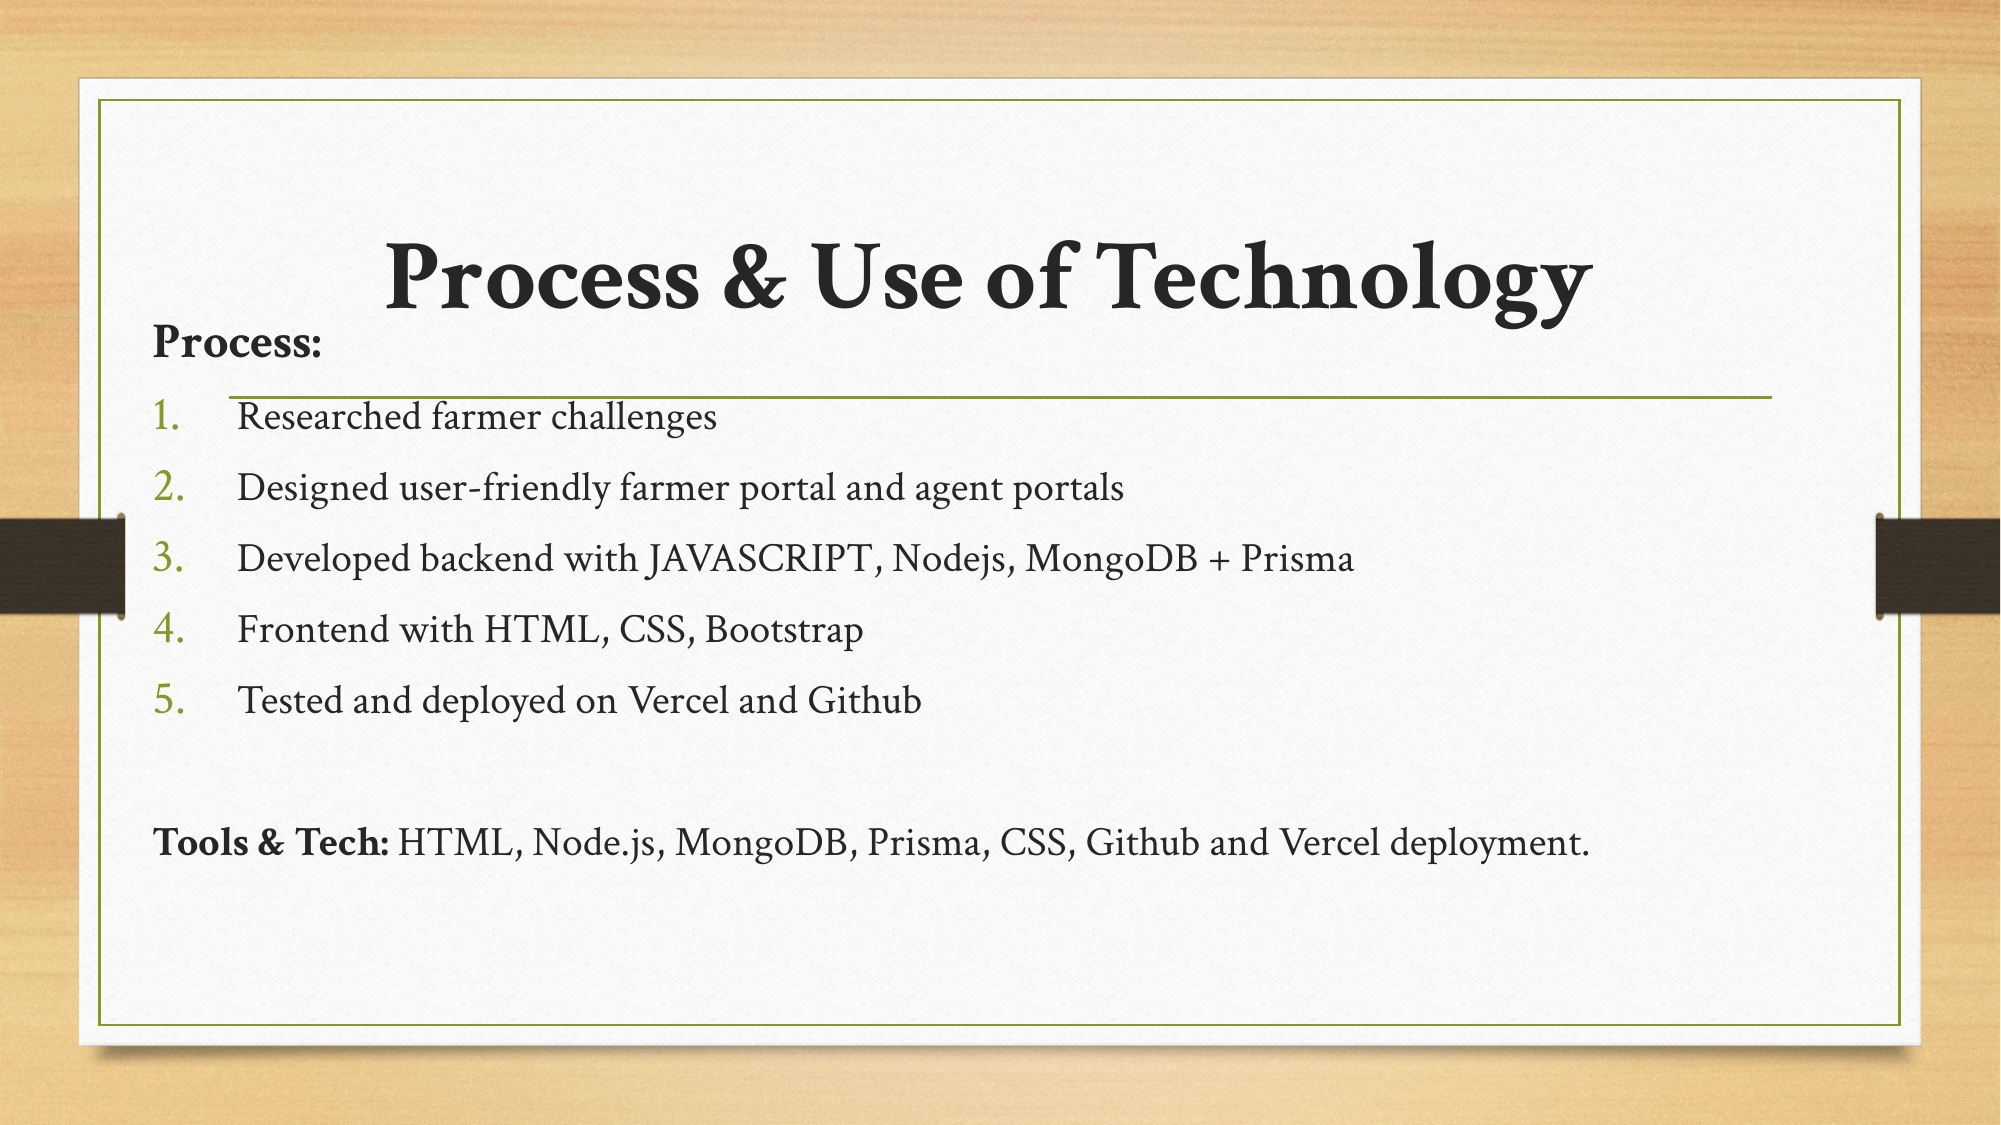

# Process & Use of Technology
Process:
Researched farmer challenges
Designed user-friendly farmer portal and agent portals
Developed backend with JAVASCRIPT, Nodejs, MongoDB + Prisma
Frontend with HTML, CSS, Bootstrap
Tested and deployed on Vercel and Github

Tools & Tech: HTML, Node.js, MongoDB, Prisma, CSS, Github and Vercel deployment.